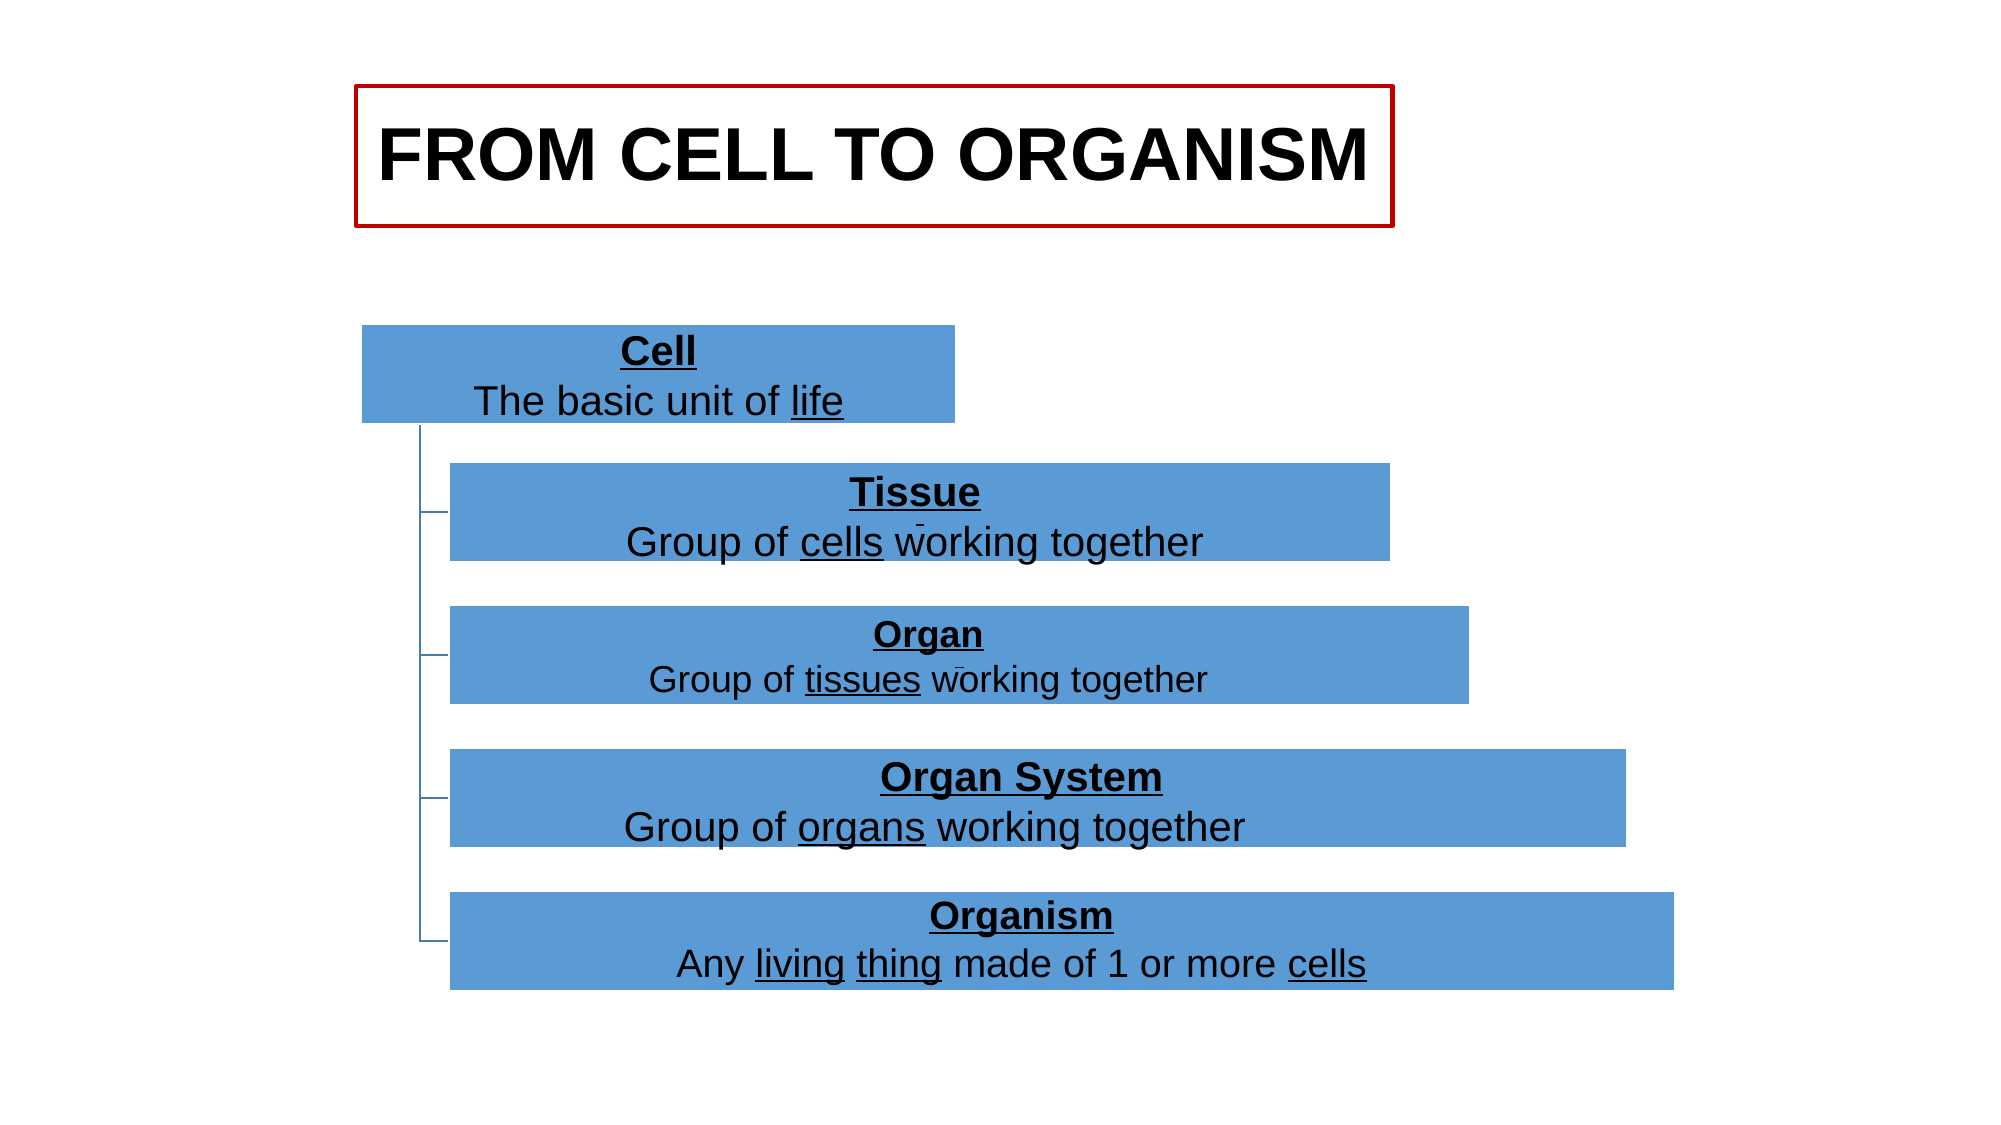

# FROM CELL TO ORGANISM
Cell
The basic unit of life

Tissue
Group of cells working together

Organ
Group of tissues working together
Organ System
Group of organs working together
Organism
Any living thing made of 1 or more cells